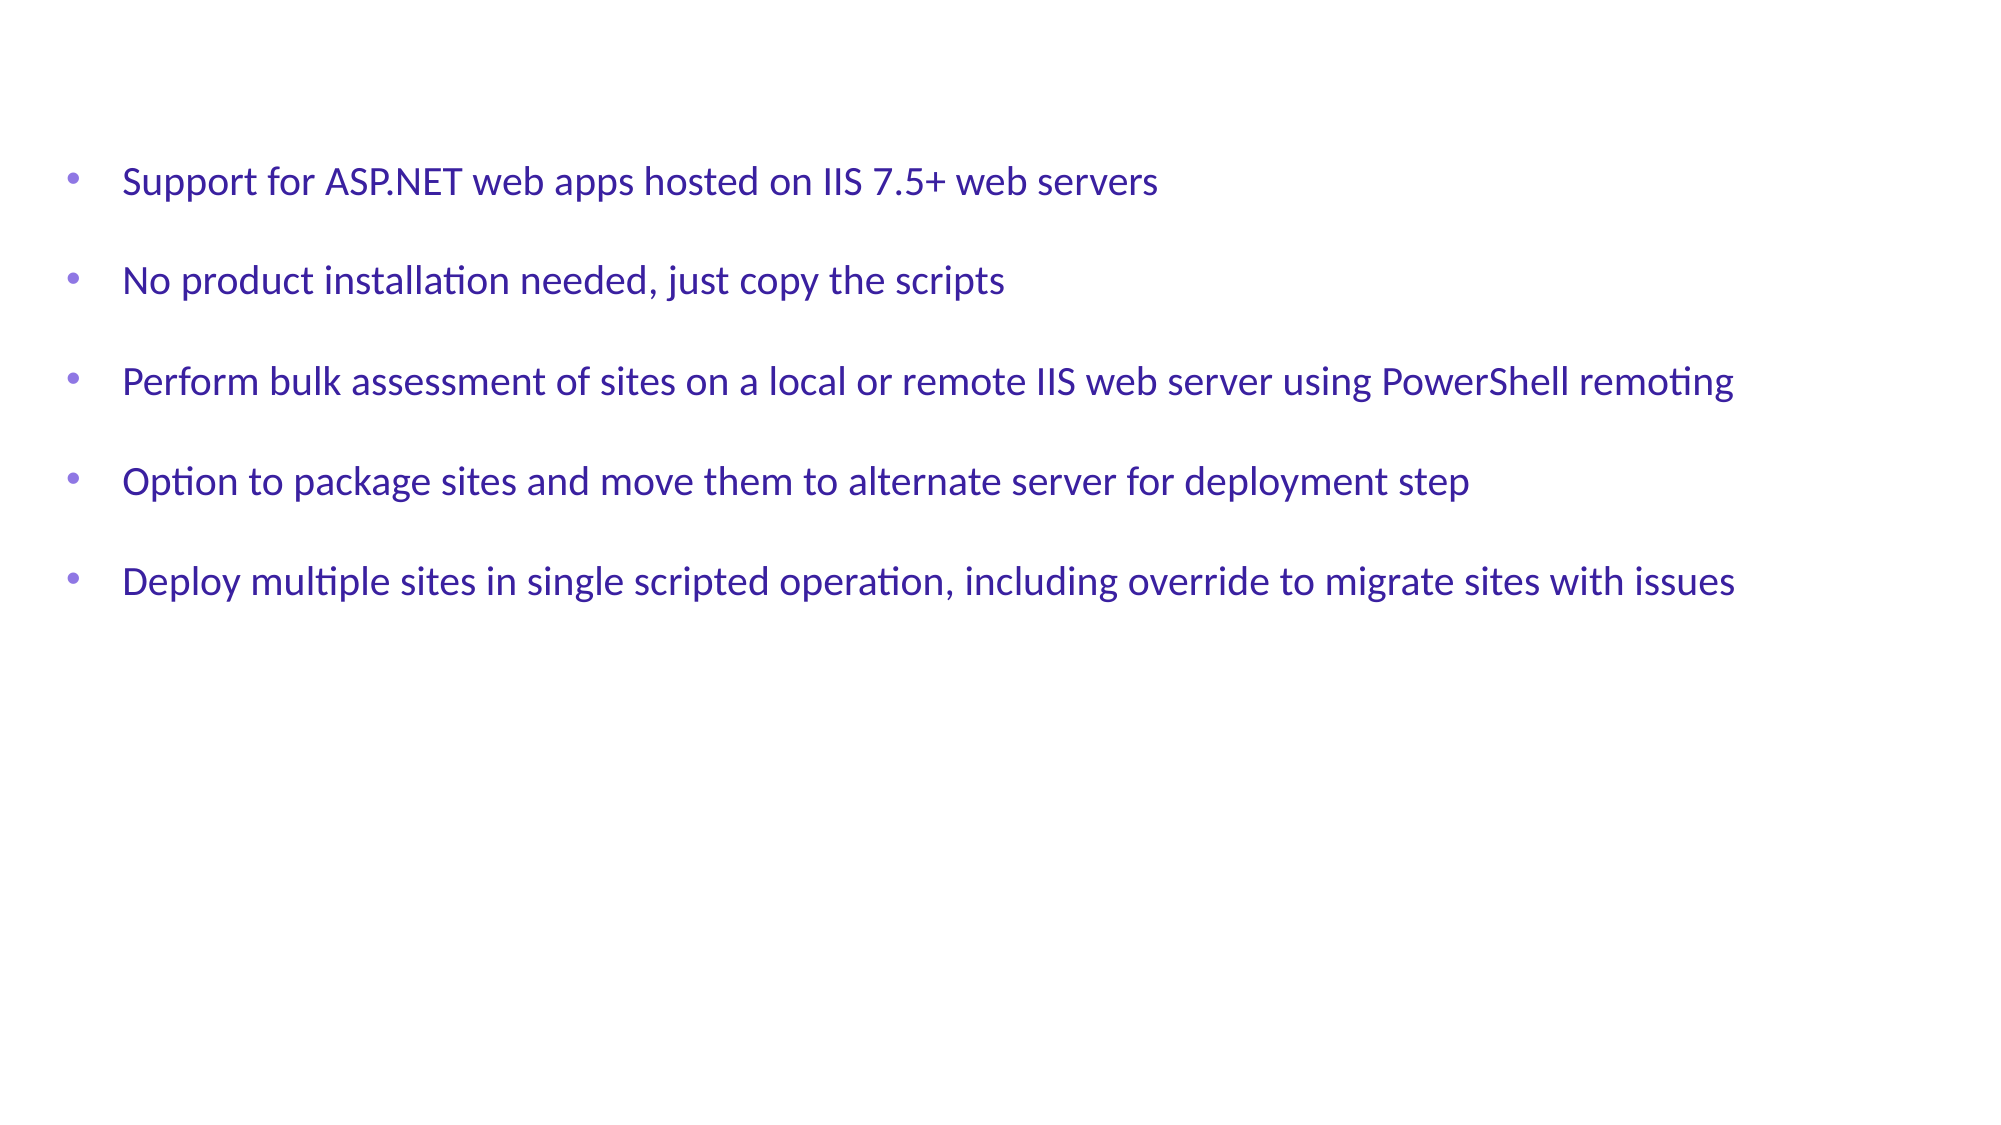

Support for ASP.NET web apps hosted on IIS 7.5+ web servers

No product installation needed, just copy the scripts

Perform bulk assessment of sites on a local or remote IIS web server using PowerShell remoting

Option to package sites and move them to alternate server for deployment step

Deploy multiple sites in single scripted operation, including override to migrate sites with issues